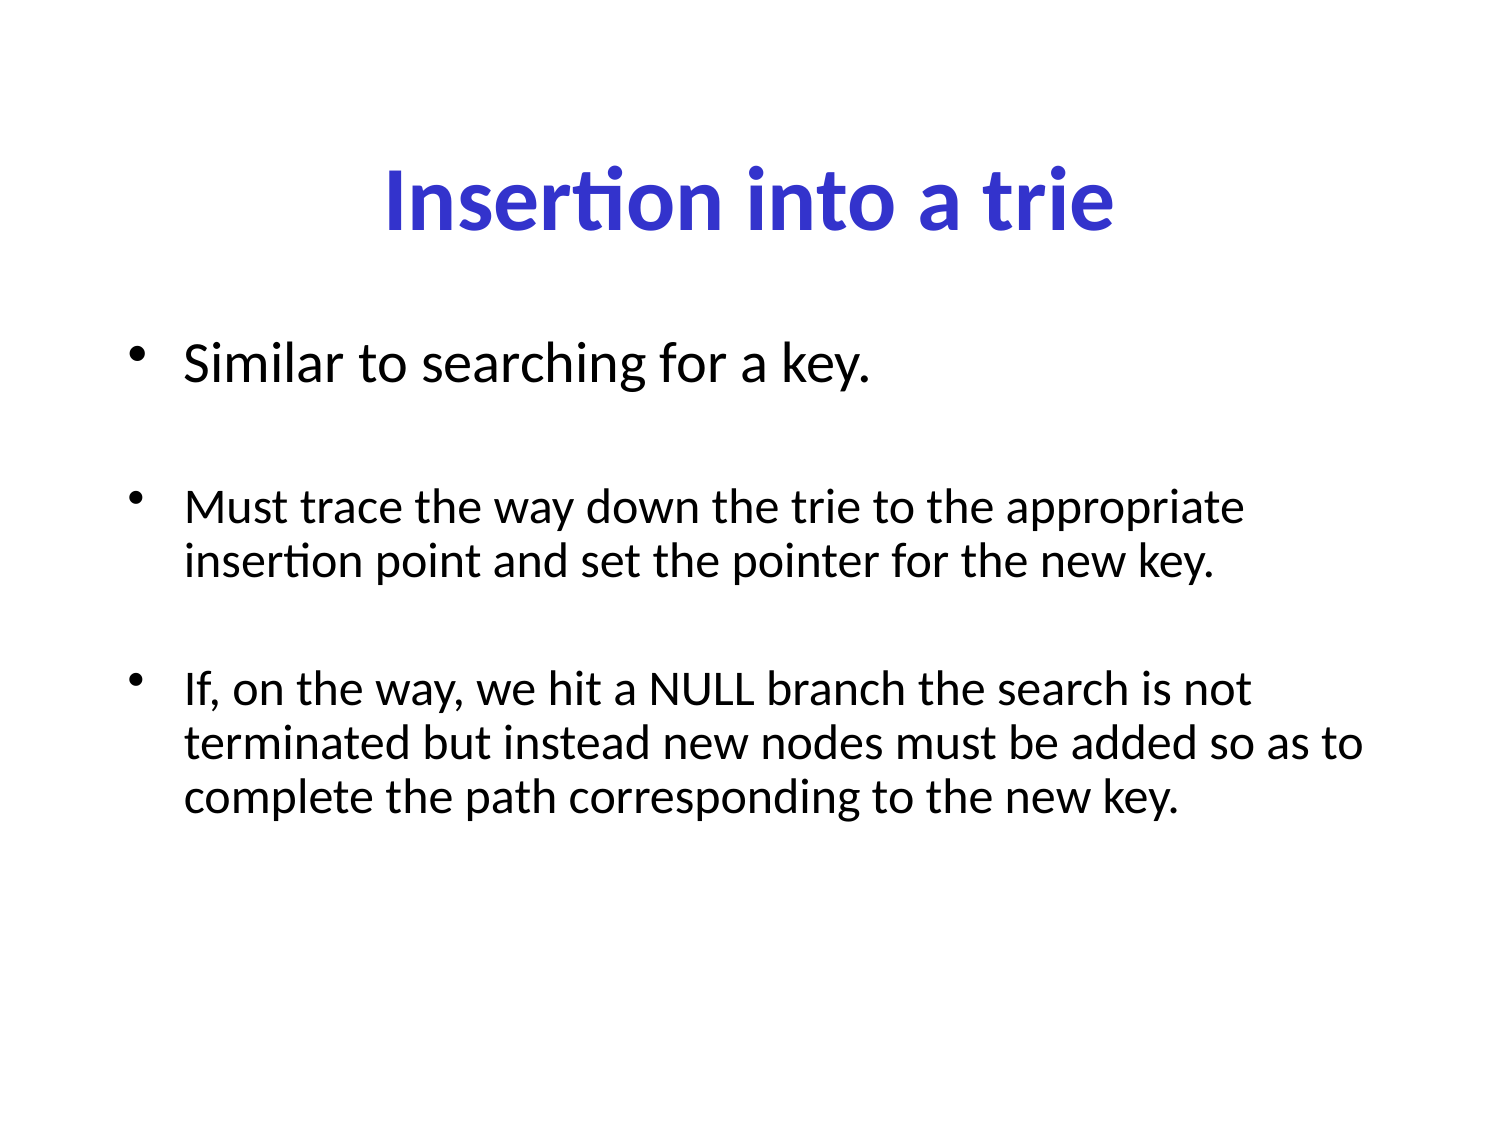

# Insertion into a trie
Similar to searching for a key.

Must trace the way down the trie to the appropriate insertion point and set the pointer for the new key.

If, on the way, we hit a NULL branch the search is not terminated but instead new nodes must be added so as to complete the path corresponding to the new key.